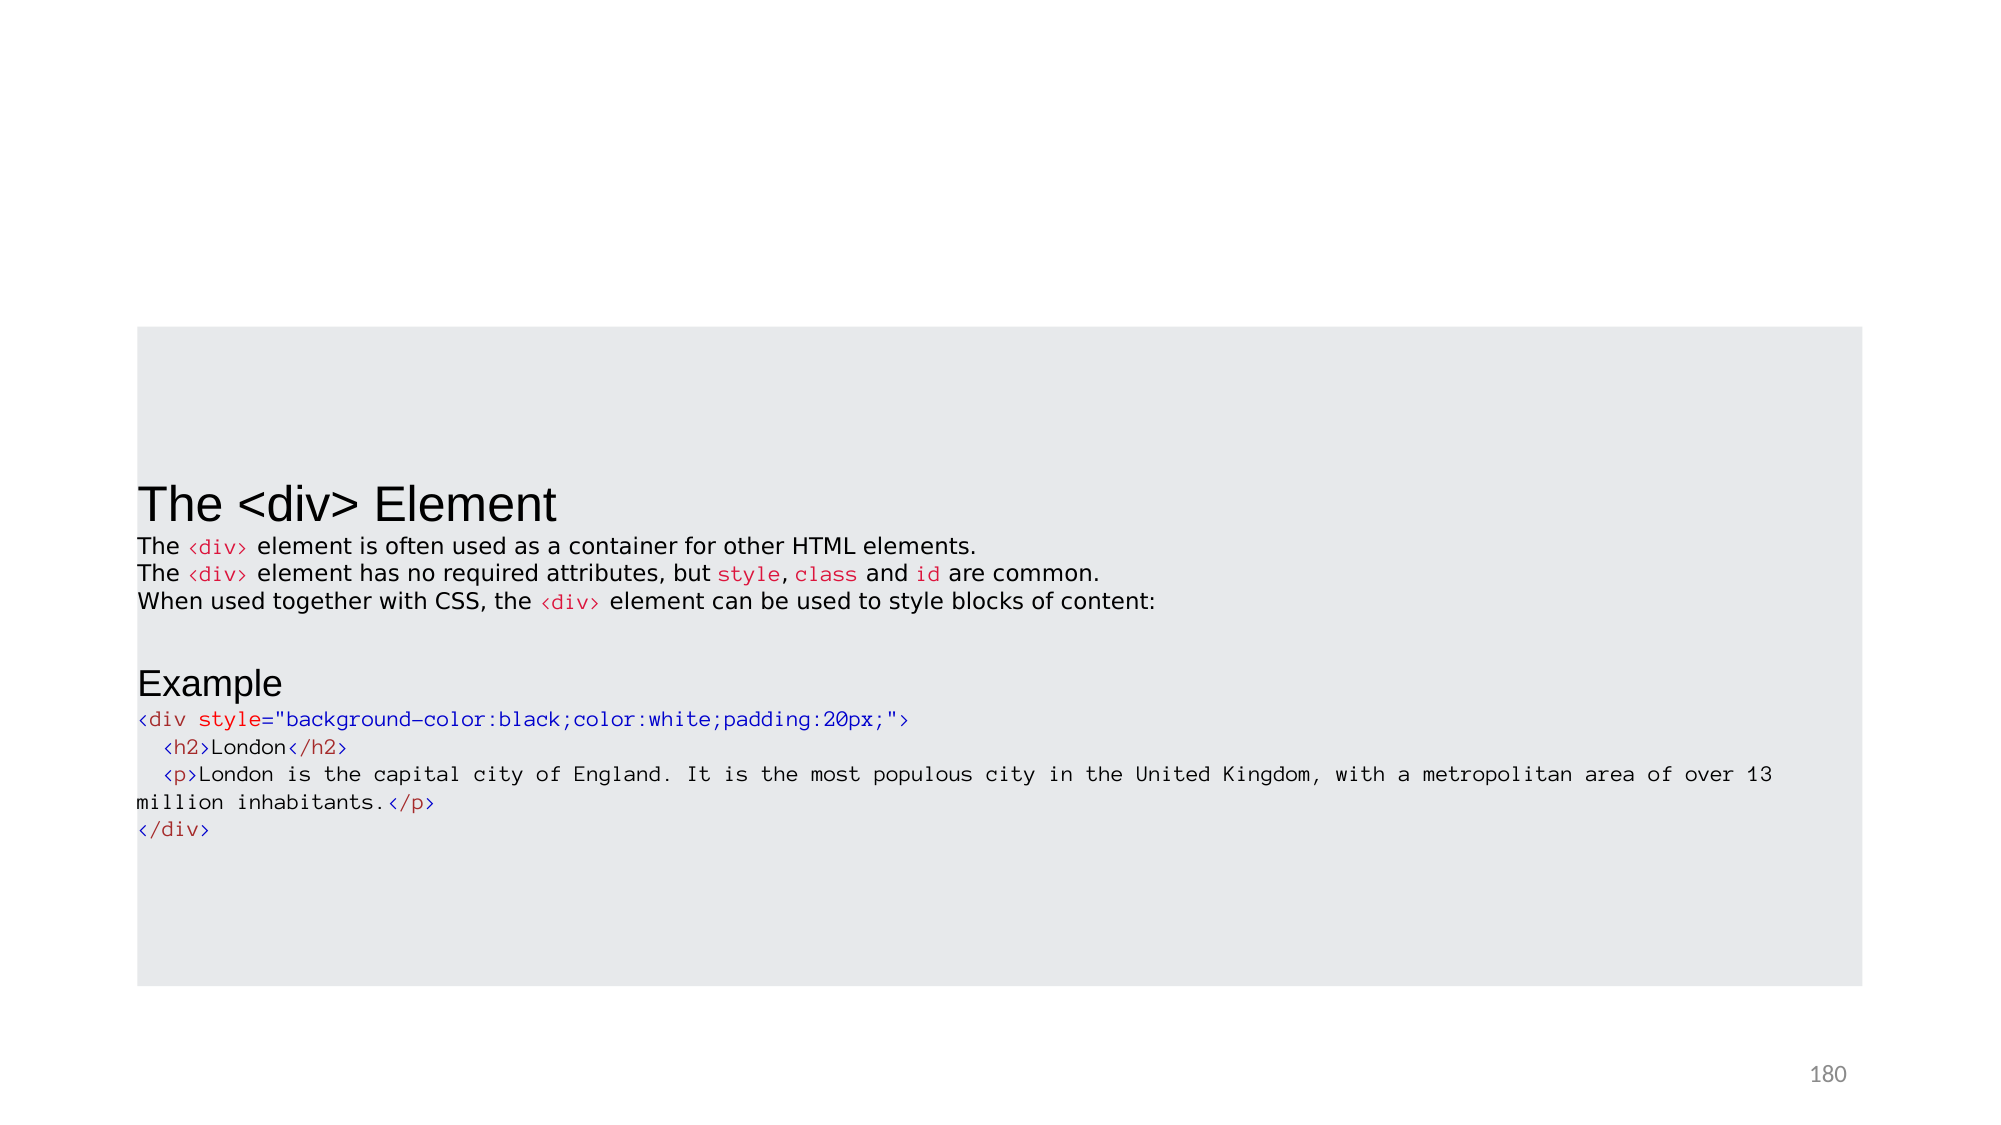

#
The <div> Element
The <div> element is often used as a container for other HTML elements.
The <div> element has no required attributes, but style, class and id are common.
When used together with CSS, the <div> element can be used to style blocks of content:

Example
<div style="background-color:black;color:white;padding:20px;">
  <h2>London</h2>
  <p>London is the capital city of England. It is the most populous city in the United Kingdom, with a metropolitan area of over 13 million inhabitants.</p>
</div>

180